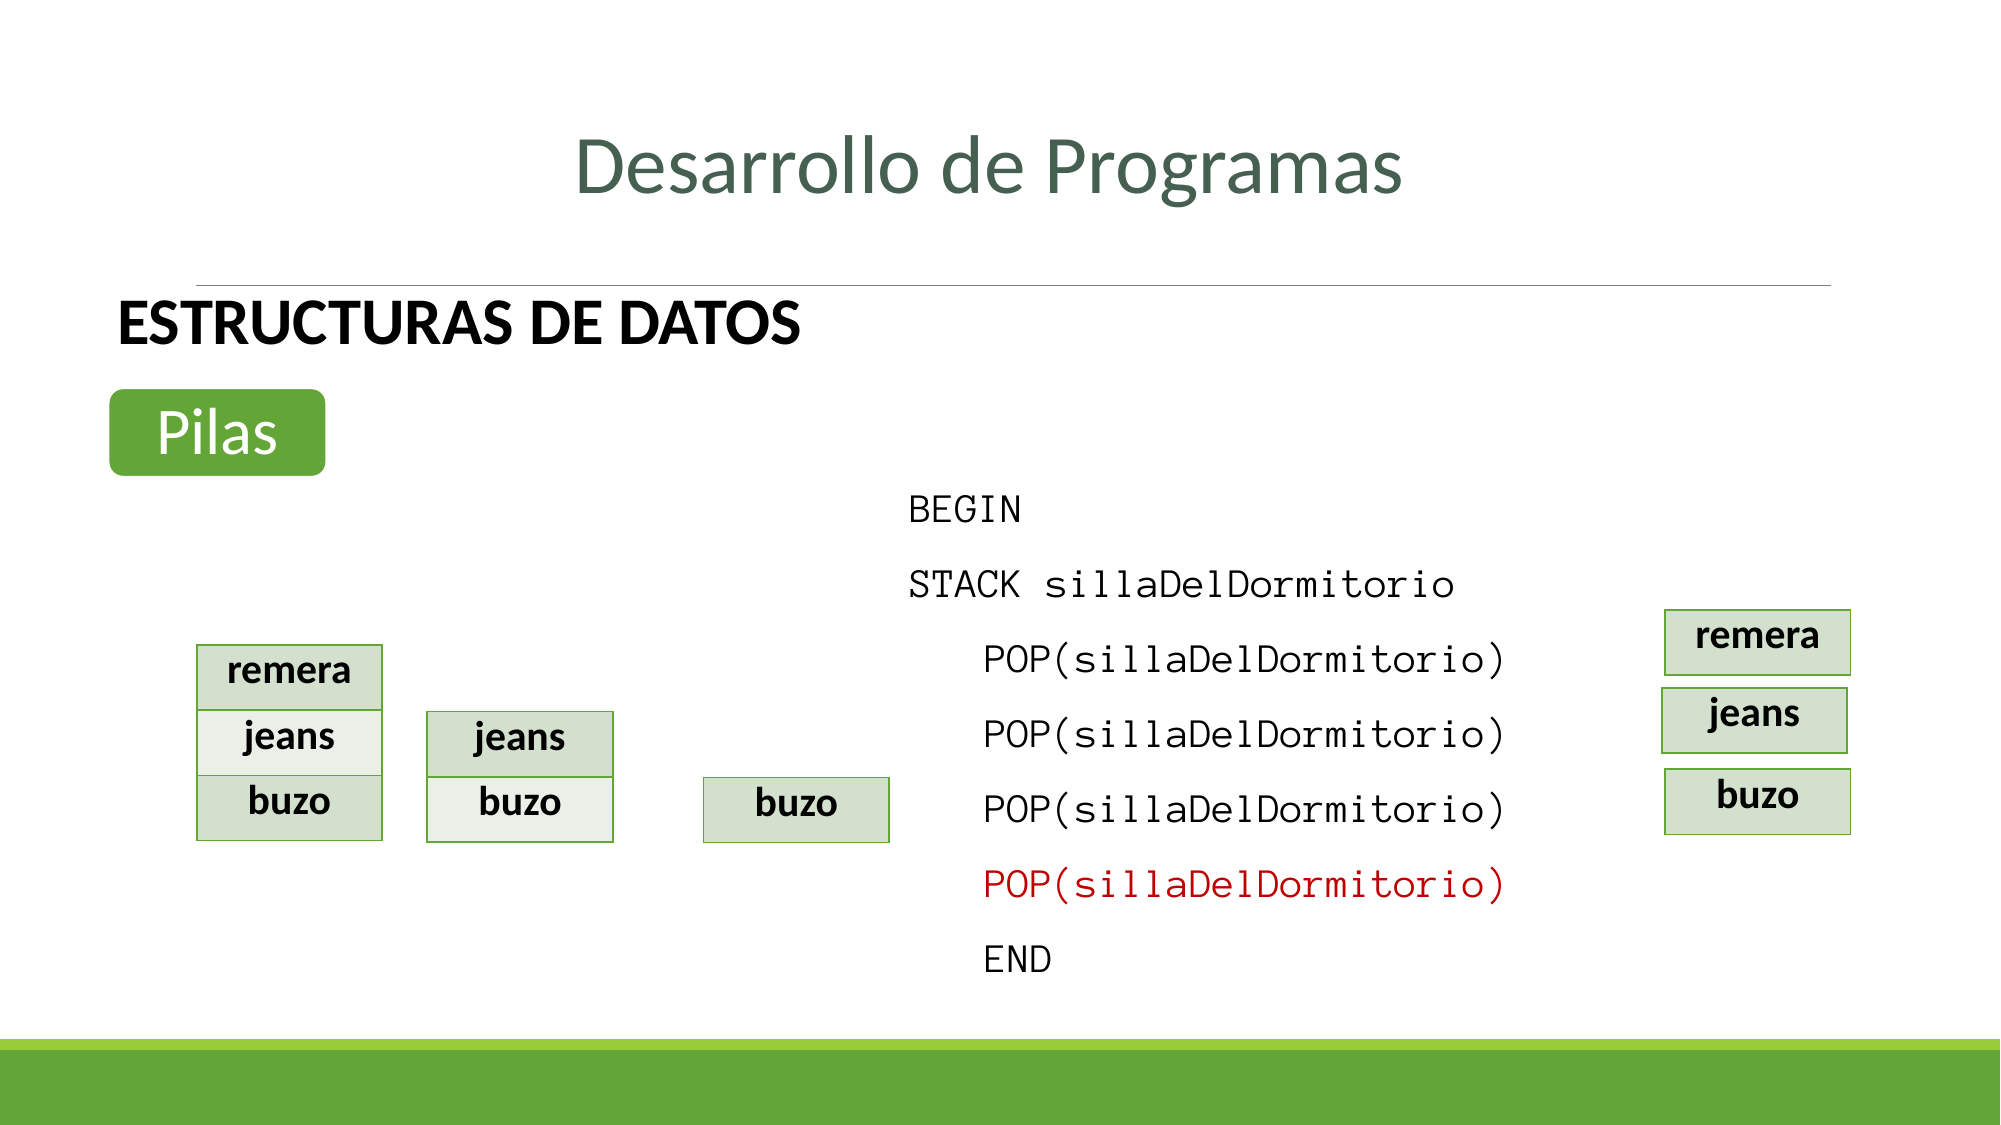

Desarrollo de Programas

ESTRUCTURAS DE DATOS

Pilas
BEGIN
STACK sillaDelDormitorio
POP(sillaDelDormitorio)
POP(sillaDelDormitorio) POP(sillaDelDormitorio) POP(sillaDelDormitorio)
END
| remera |
| --- |
| remera |
| --- |
| jeans |
| buzo |
| jeans |
| --- |
| jeans |
| --- |
| buzo |
| buzo |
| --- |
| buzo |
| --- |